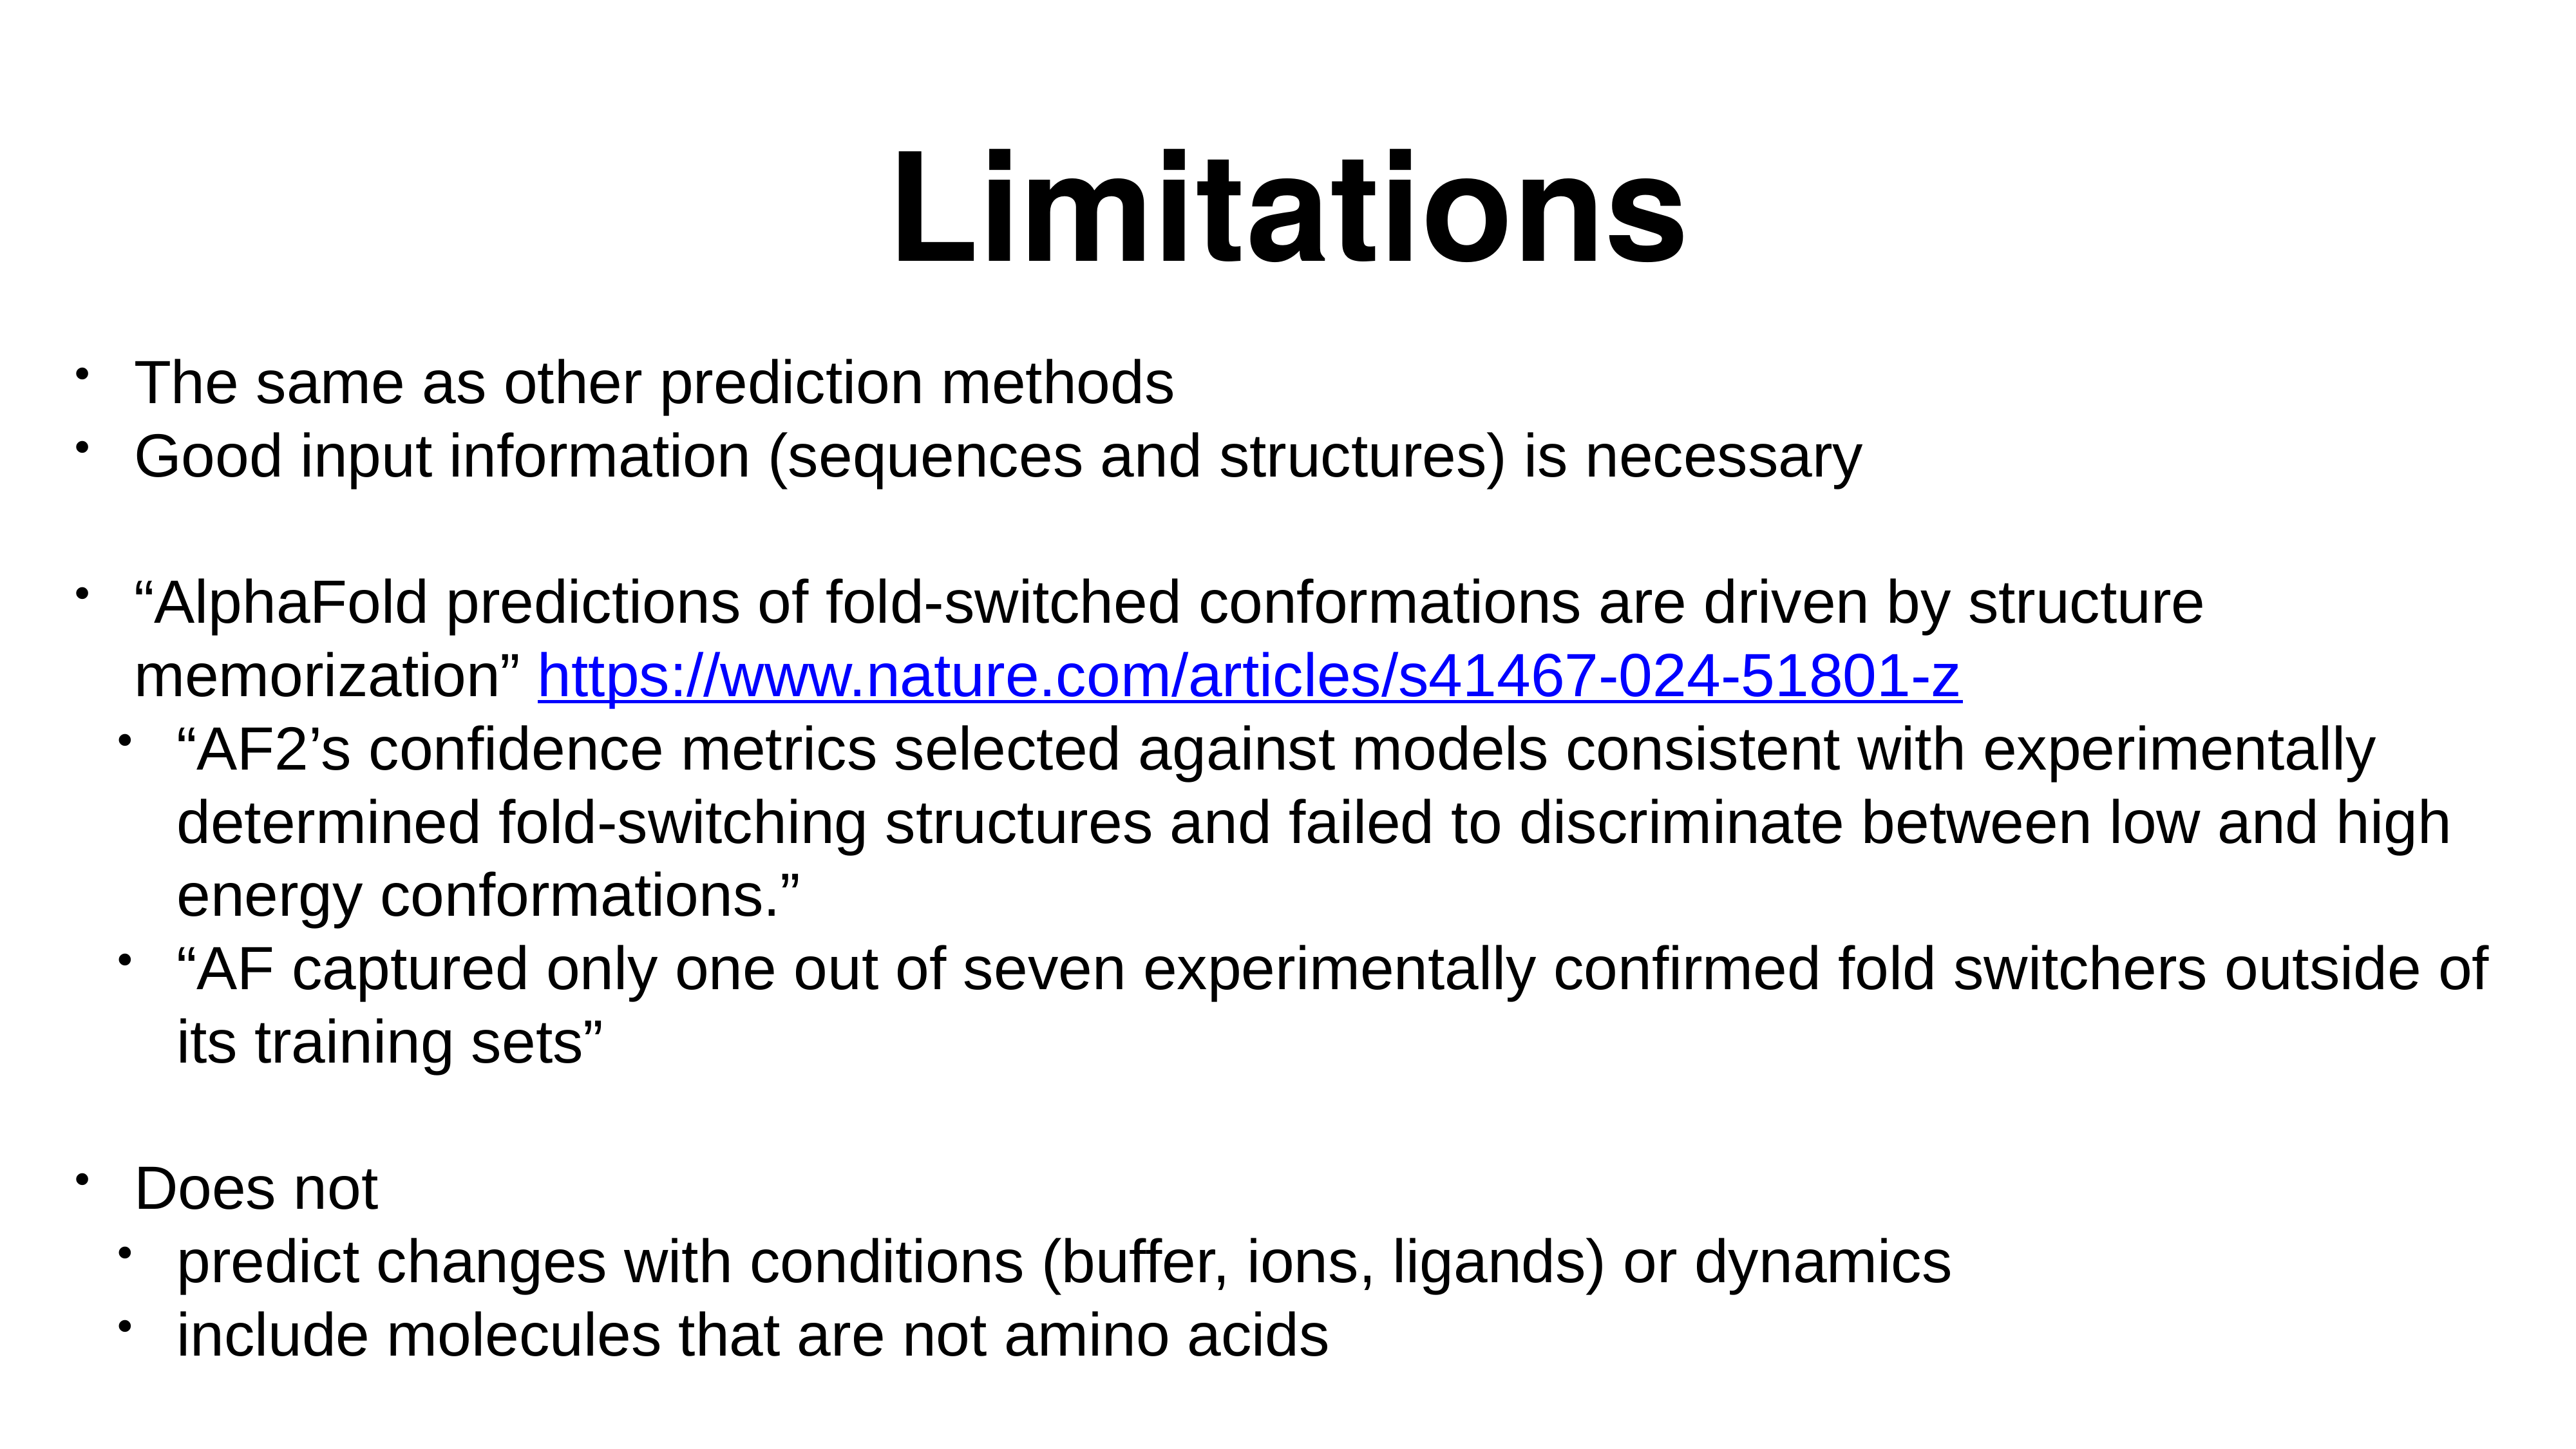

# Limitations
The same as other prediction methods
Good input information (sequences and structures) is necessary

“AlphaFold predictions of fold-switched conformations are driven by structure memorization” https://www.nature.com/articles/s41467-024-51801-z
“AF2’s confidence metrics selected against models consistent with experimentally determined fold-switching structures and failed to discriminate between low and high energy conformations.”
“AF captured only one out of seven experimentally confirmed fold switchers outside of its training sets”

Does not
predict changes with conditions (buffer, ions, ligands) or dynamics
include molecules that are not amino acids
23